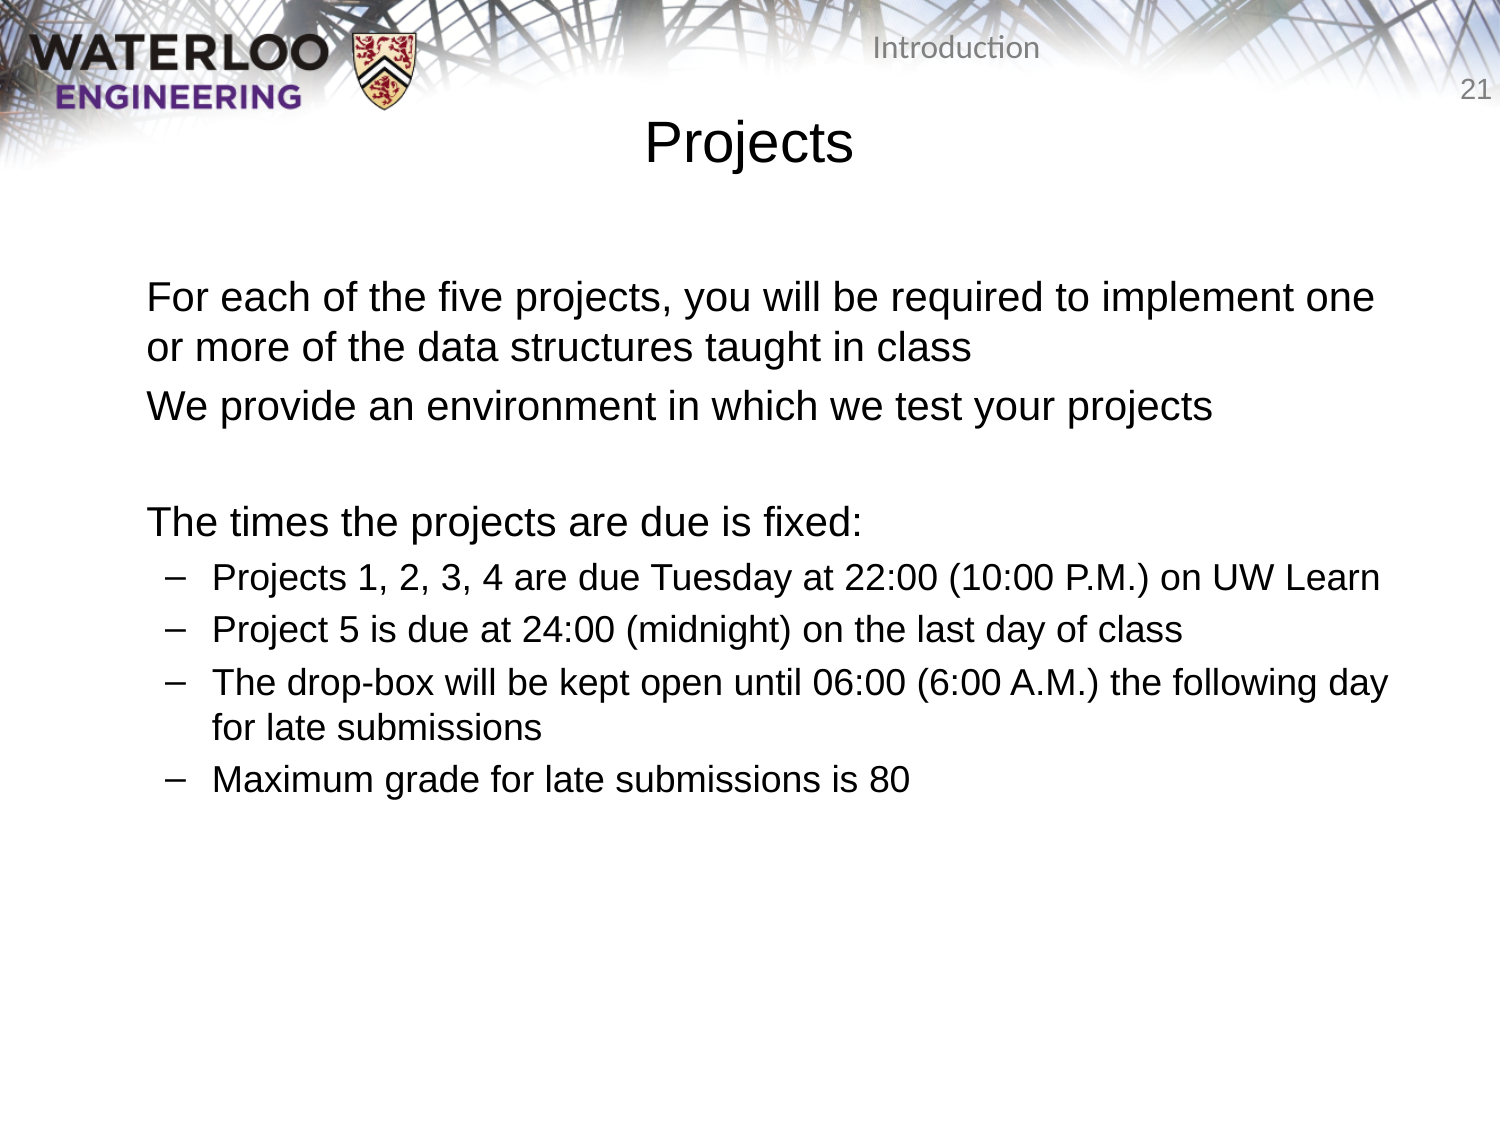

# Projects
For each of the five projects, you will be required to implement one or more of the data structures taught in class
We provide an environment in which we test your projects

The times the projects are due is fixed:
Projects 1, 2, 3, 4 are due Tuesday at 22:00 (10:00 P.M.) on UW Learn
Project 5 is due at 24:00 (midnight) on the last day of class
The drop-box will be kept open until 06:00 (6:00 A.M.) the following day for late submissions
Maximum grade for late submissions is 80